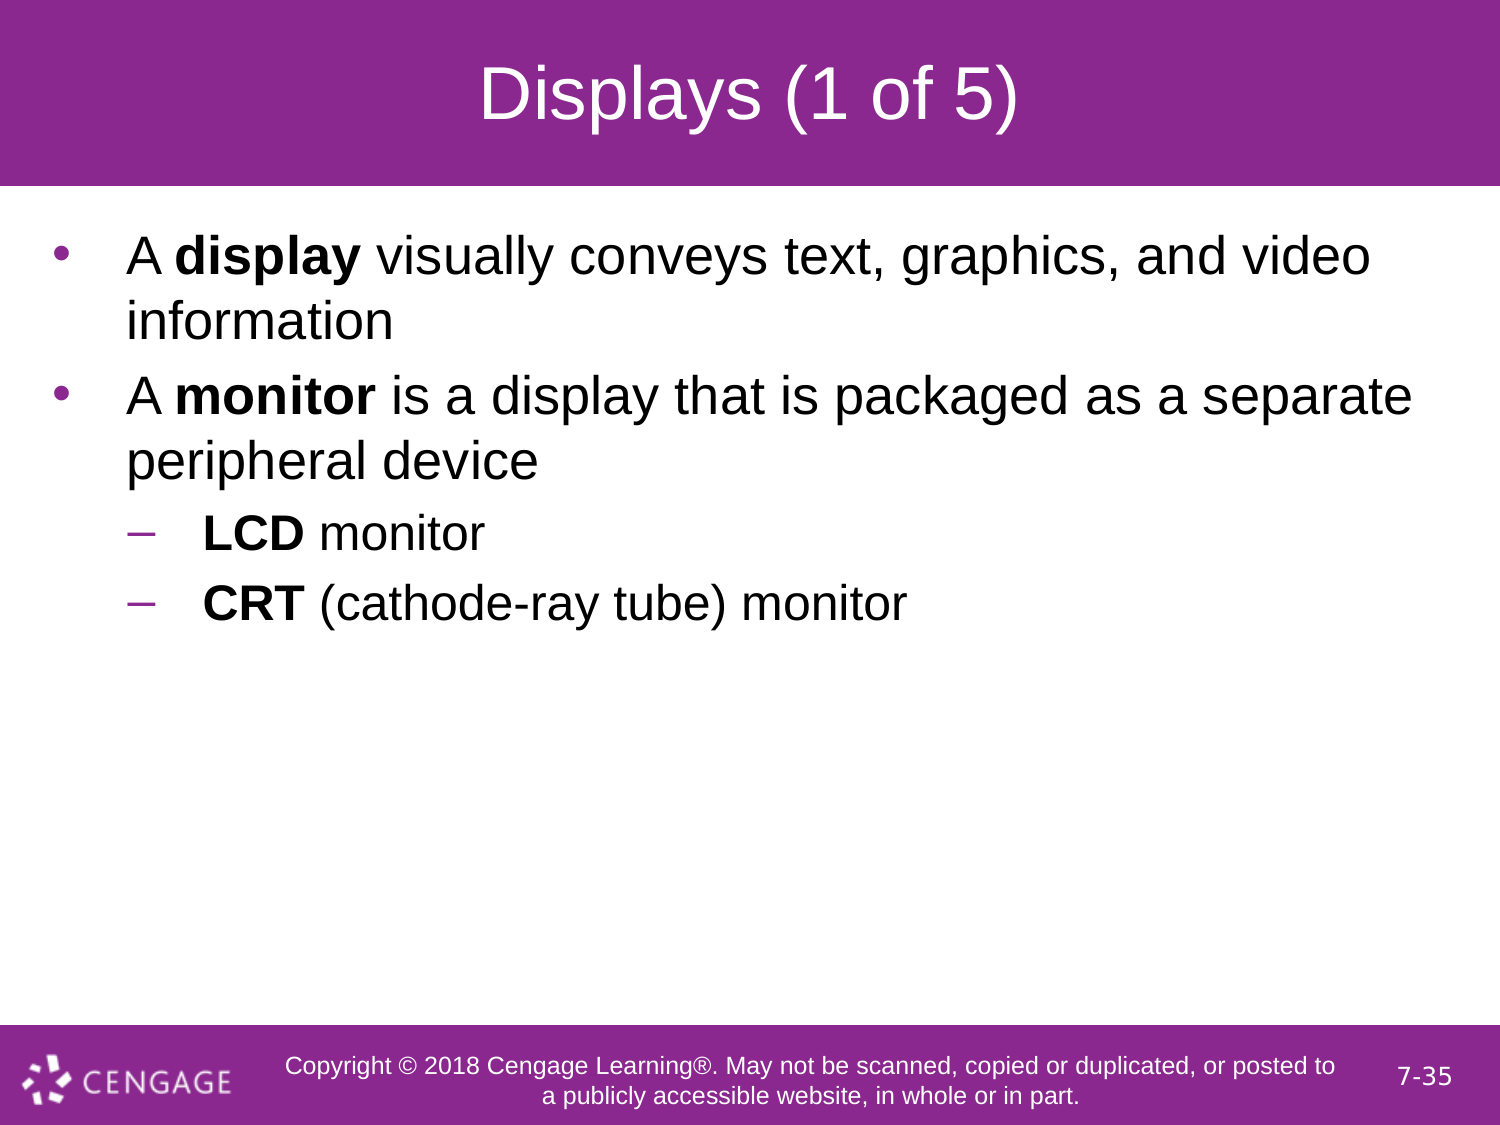

# Displays (1 of 5)
A display visually conveys text, graphics, and video information
A monitor is a display that is packaged as a separate peripheral device
LCD monitor
CRT (cathode-ray tube) monitor